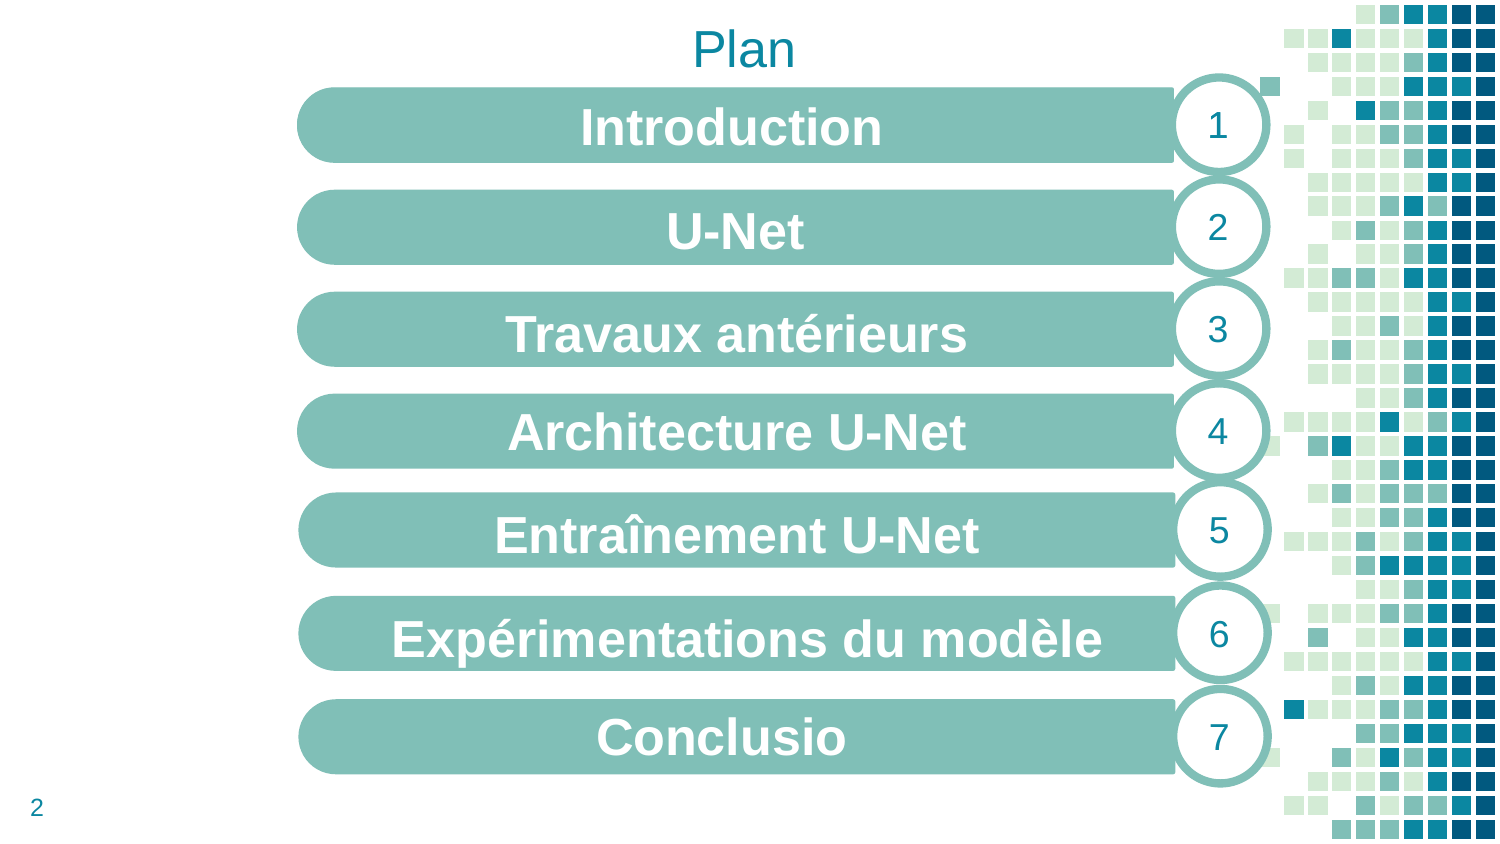

Plan

Etat de l’art
Introduction
1

1

U-Net
2

Travaux antérieurs
3

Architecture U-Net
4

Etat de l’art
Entraînement U-Net
5

Expérimentations du modèle
6

Conclusion
7
2